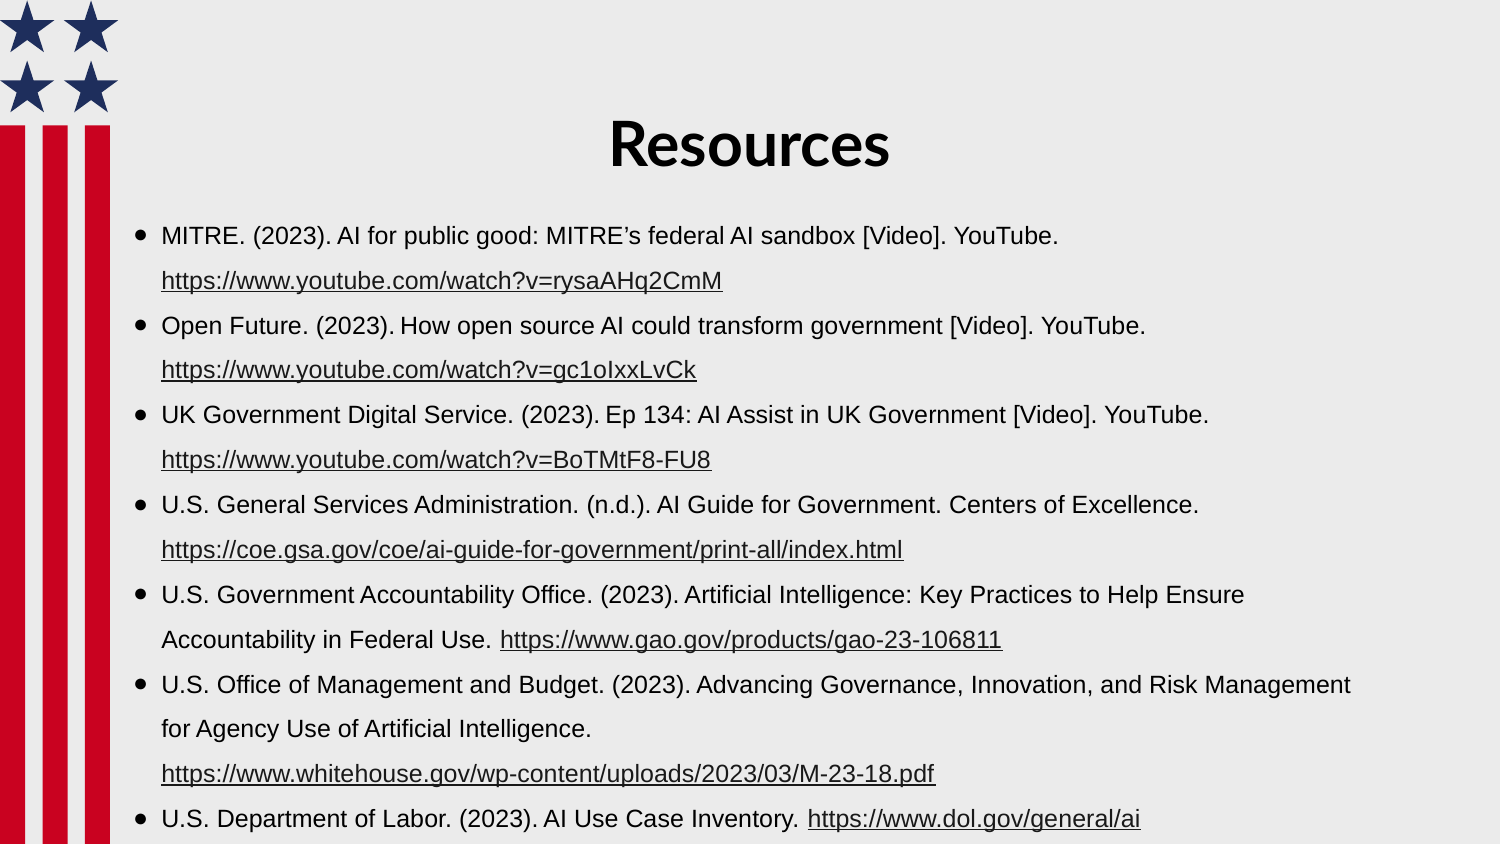

# Resources
MITRE. (2023). AI for public good: MITRE’s federal AI sandbox [Video]. YouTube. https://www.youtube.com/watch?v=rysaAHq2CmM
Open Future. (2023). How open source AI could transform government [Video]. YouTube. https://www.youtube.com/watch?v=gc1oIxxLvCk
UK Government Digital Service. (2023). Ep 134: AI Assist in UK Government [Video]. YouTube. https://www.youtube.com/watch?v=BoTMtF8-FU8
U.S. General Services Administration. (n.d.). AI Guide for Government. Centers of Excellence. https://coe.gsa.gov/coe/ai-guide-for-government/print-all/index.html
U.S. Government Accountability Office. (2023). Artificial Intelligence: Key Practices to Help Ensure Accountability in Federal Use. https://www.gao.gov/products/gao-23-106811
U.S. Office of Management and Budget. (2023). Advancing Governance, Innovation, and Risk Management for Agency Use of Artificial Intelligence. https://www.whitehouse.gov/wp-content/uploads/2023/03/M-23-18.pdf
U.S. Department of Labor. (2023). AI Use Case Inventory. https://www.dol.gov/general/ai